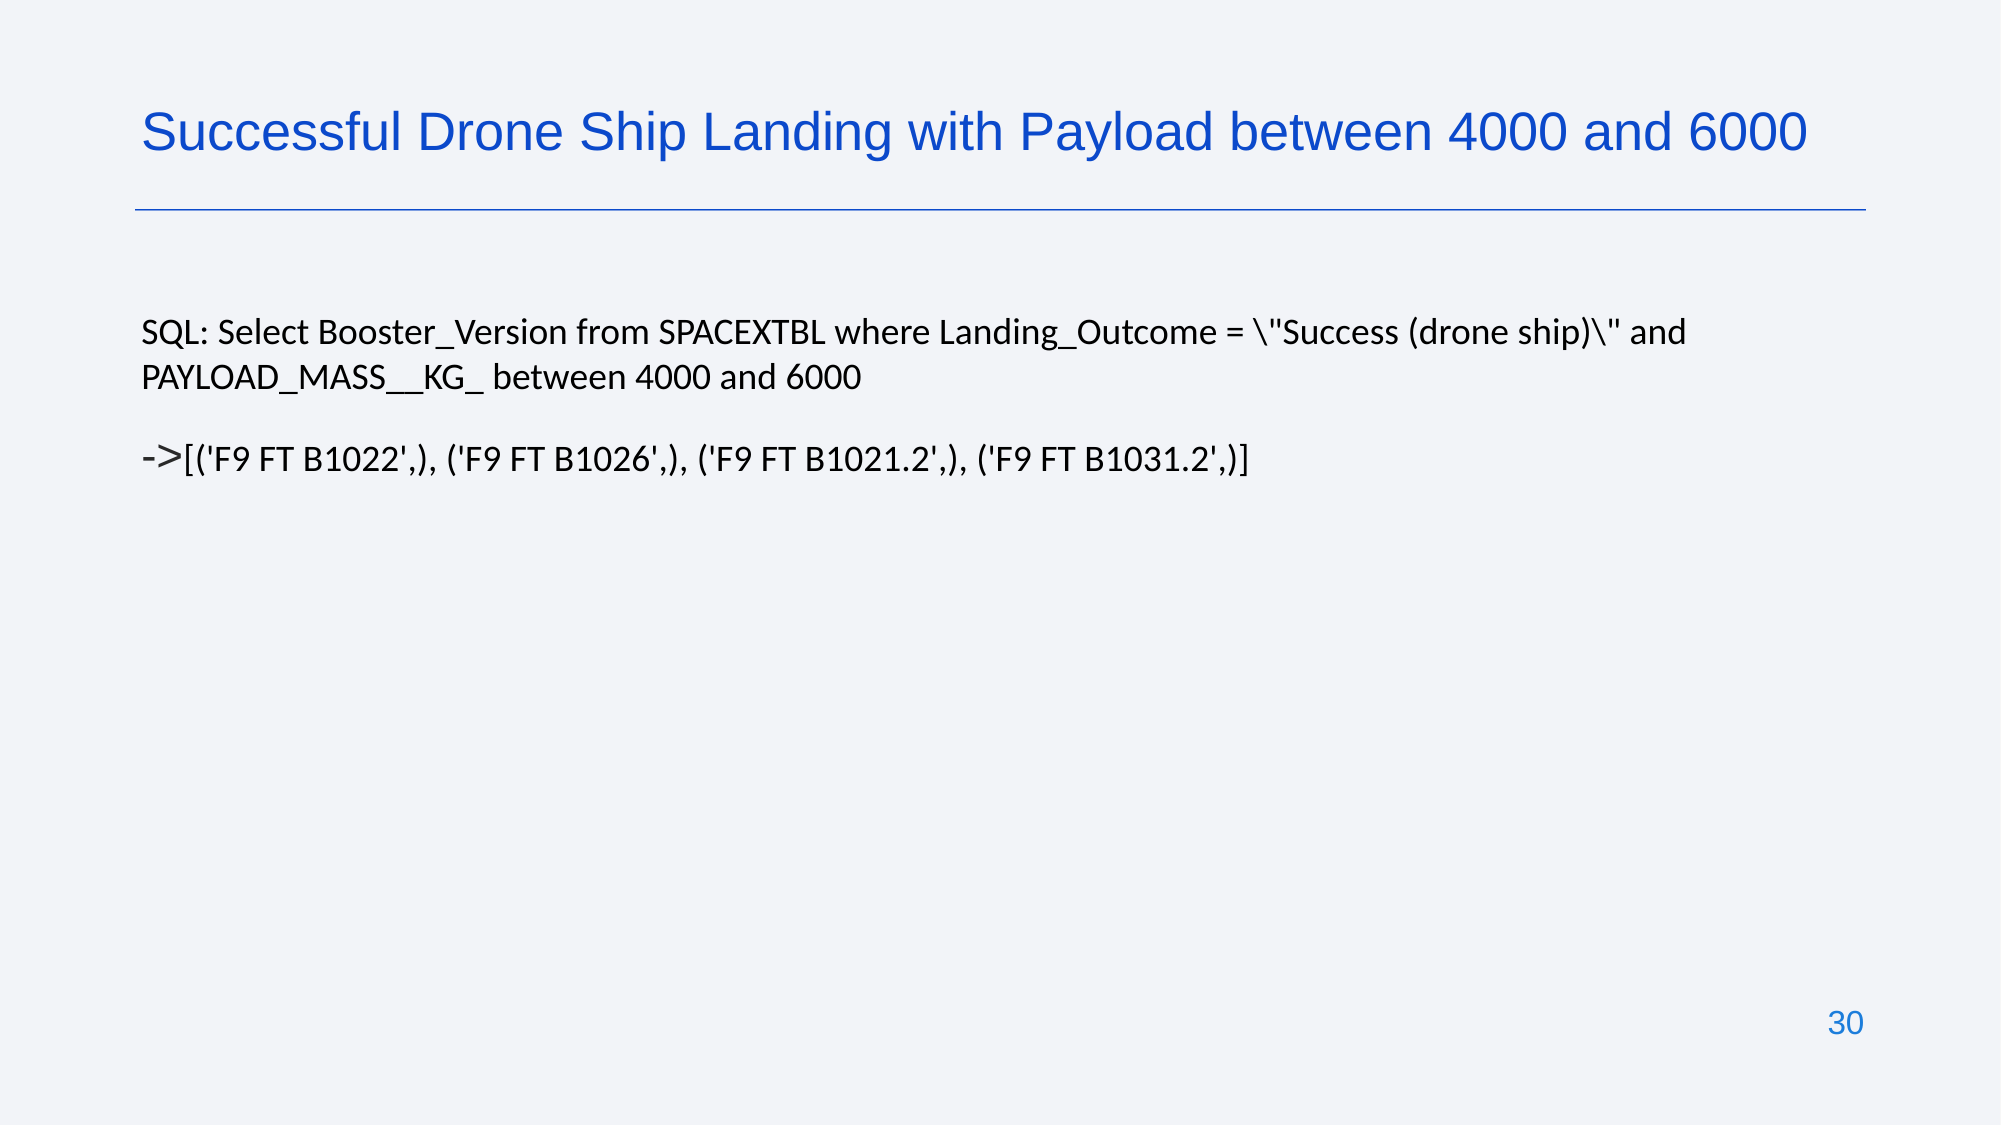

Successful Drone Ship Landing with Payload between 4000 and 6000
SQL: Select Booster_Version from SPACEXTBL where Landing_Outcome = \"Success (drone ship)\" and PAYLOAD_MASS__KG_ between 4000 and 6000
->[('F9 FT B1022',), ('F9 FT B1026',), ('F9 FT B1021.2',), ('F9 FT B1031.2',)]
30